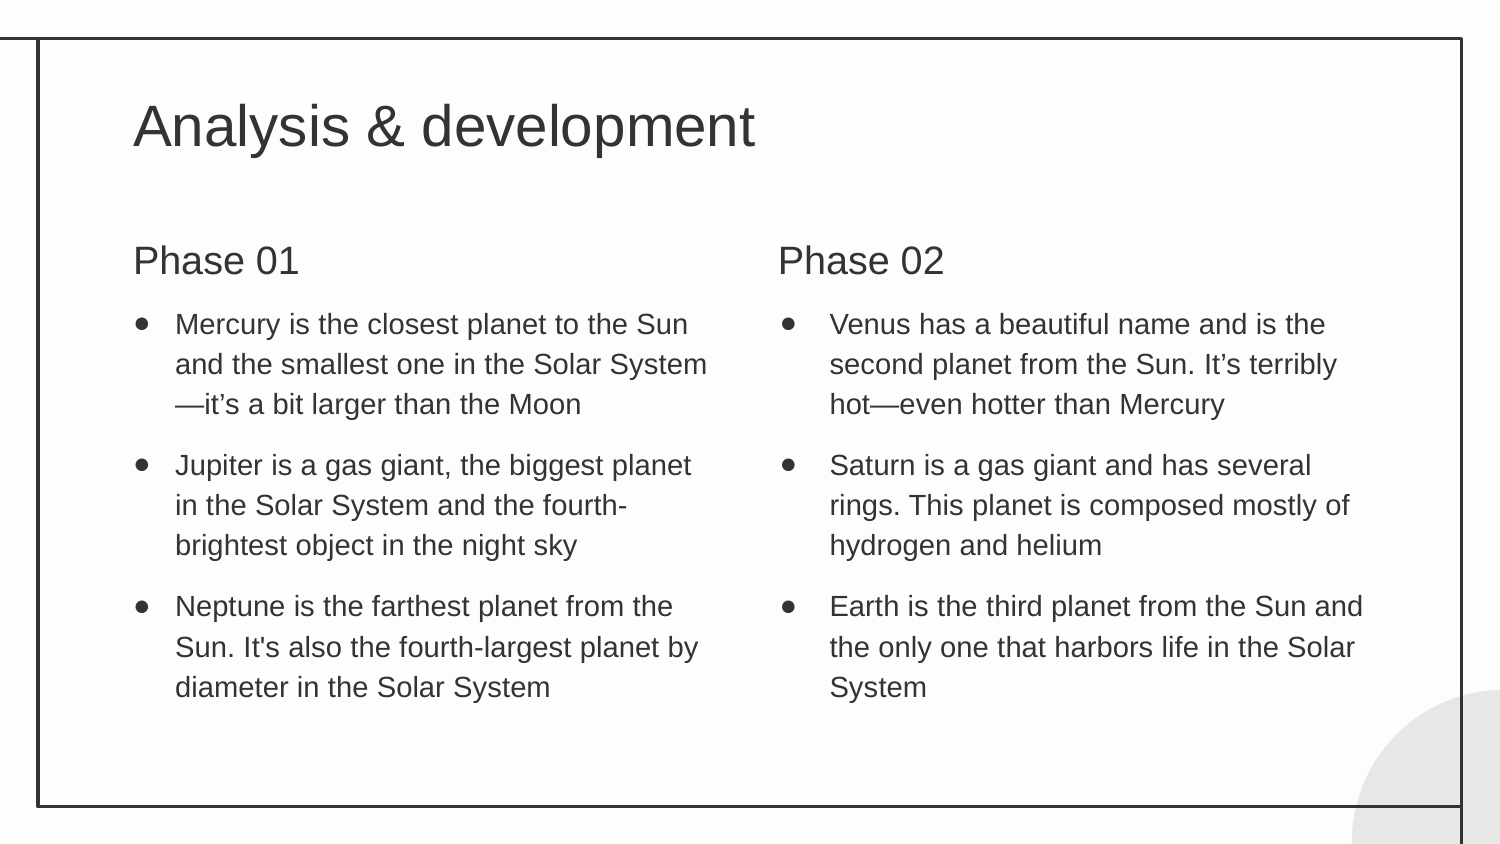

# Analysis & development
Phase 01
Phase 02
Mercury is the closest planet to the Sun and the smallest one in the Solar System—it’s a bit larger than the Moon
Jupiter is a gas giant, the biggest planet in the Solar System and the fourth-brightest object in the night sky
Neptune is the farthest planet from the Sun. It's also the fourth-largest planet by diameter in the Solar System
Venus has a beautiful name and is the second planet from the Sun. It’s terribly hot—even hotter than Mercury
Saturn is a gas giant and has several rings. This planet is composed mostly of hydrogen and helium
Earth is the third planet from the Sun and the only one that harbors life in the Solar System